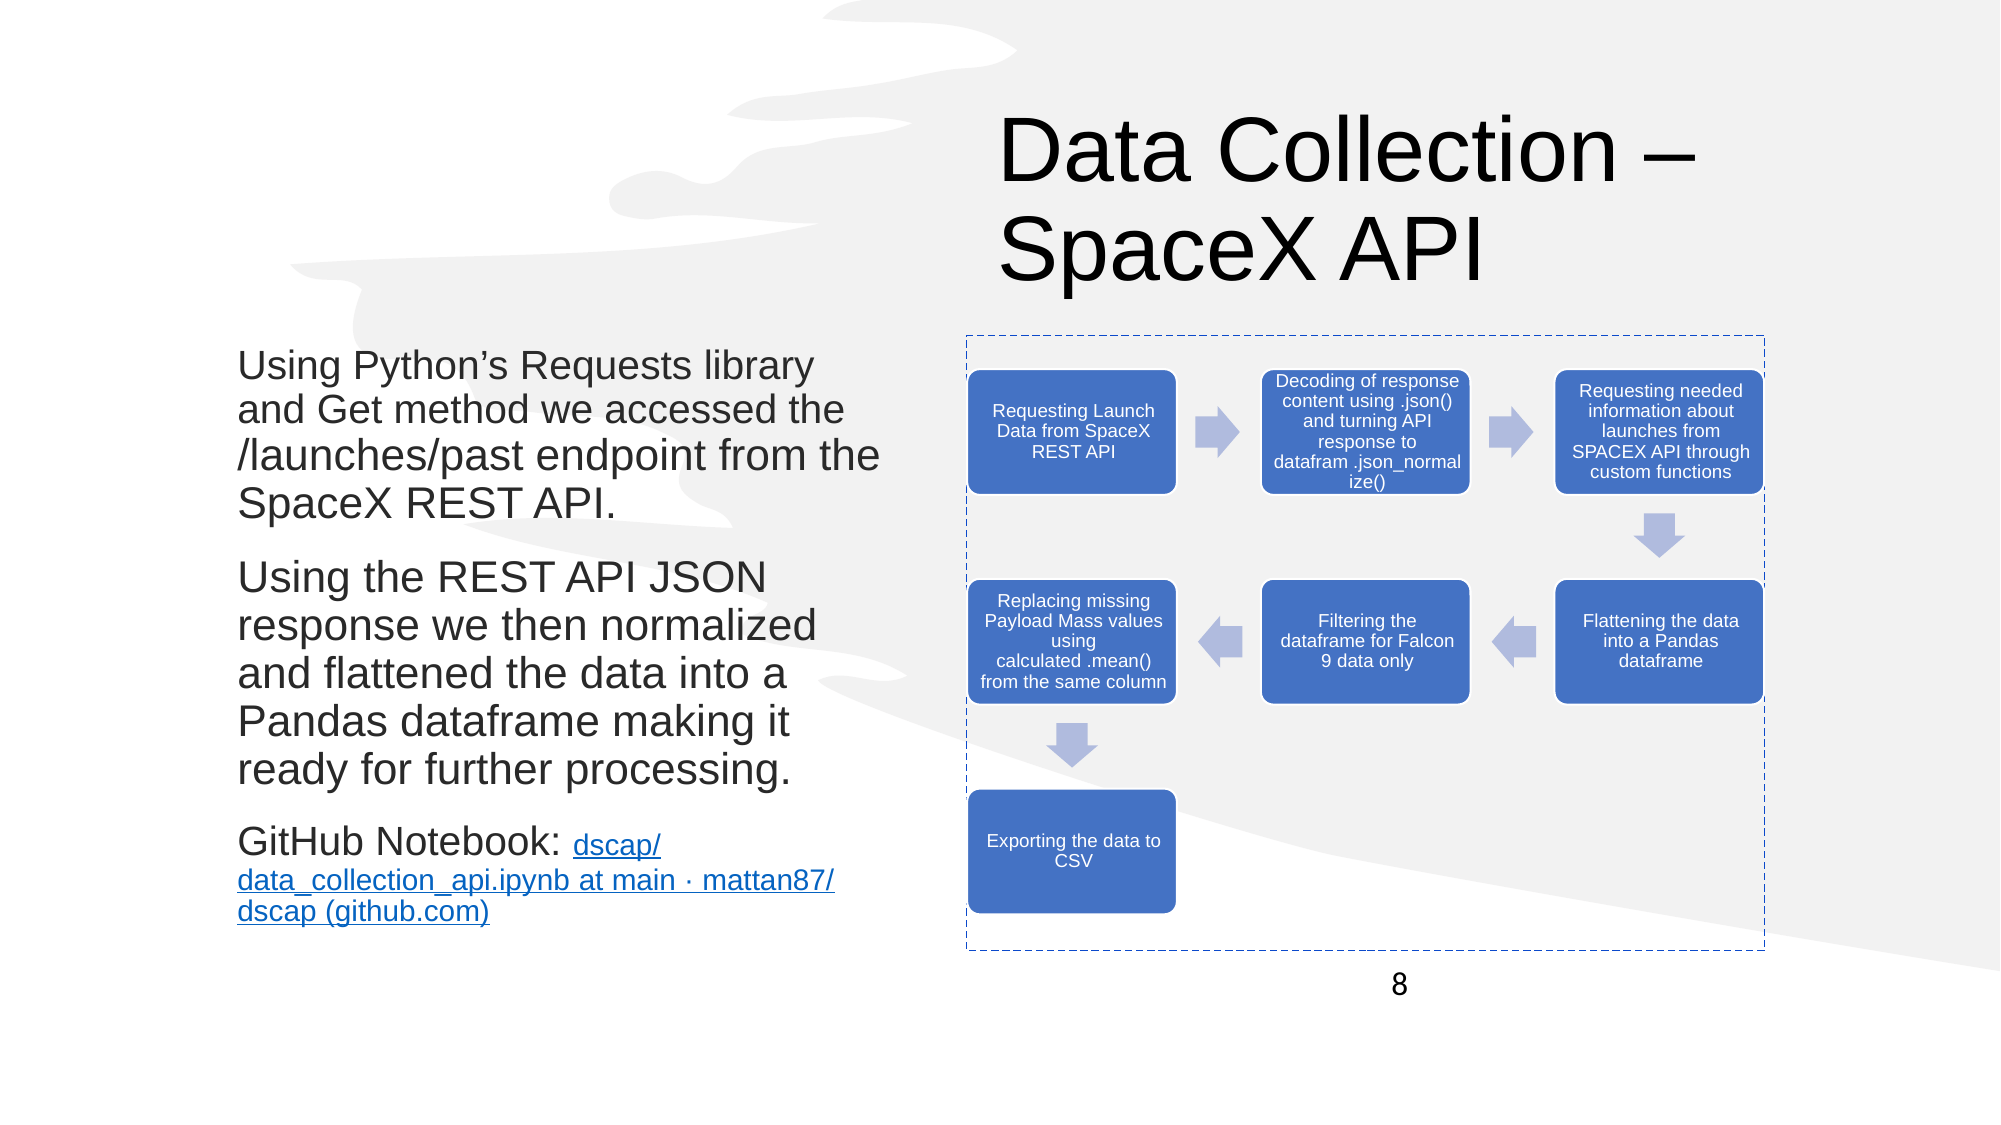

Data Collection – SpaceX API
Requesting Launch Data from SpaceX REST API

Decoding of response content using .json() and turning API response to datafram .json_normalize()

Requesting needed information about launches from SPACEX API through custom functions

Flattening the data into a Pandas dataframe

Filtering the dataframe for Falcon 9 data only

Replacing missing Payload Mass values using calculated .mean() from the same column

Exporting the data to CSV

Using Python’s Requests library and Get method we accessed the /launches/past endpoint from the SpaceX REST API.
Using the REST API JSON response we then normalized and flattened the data into a Pandas dataframe making it ready for further processing.
GitHub Notebook: dscap/data_collection_api.ipynb at main · mattan87/dscap (github.com)

8